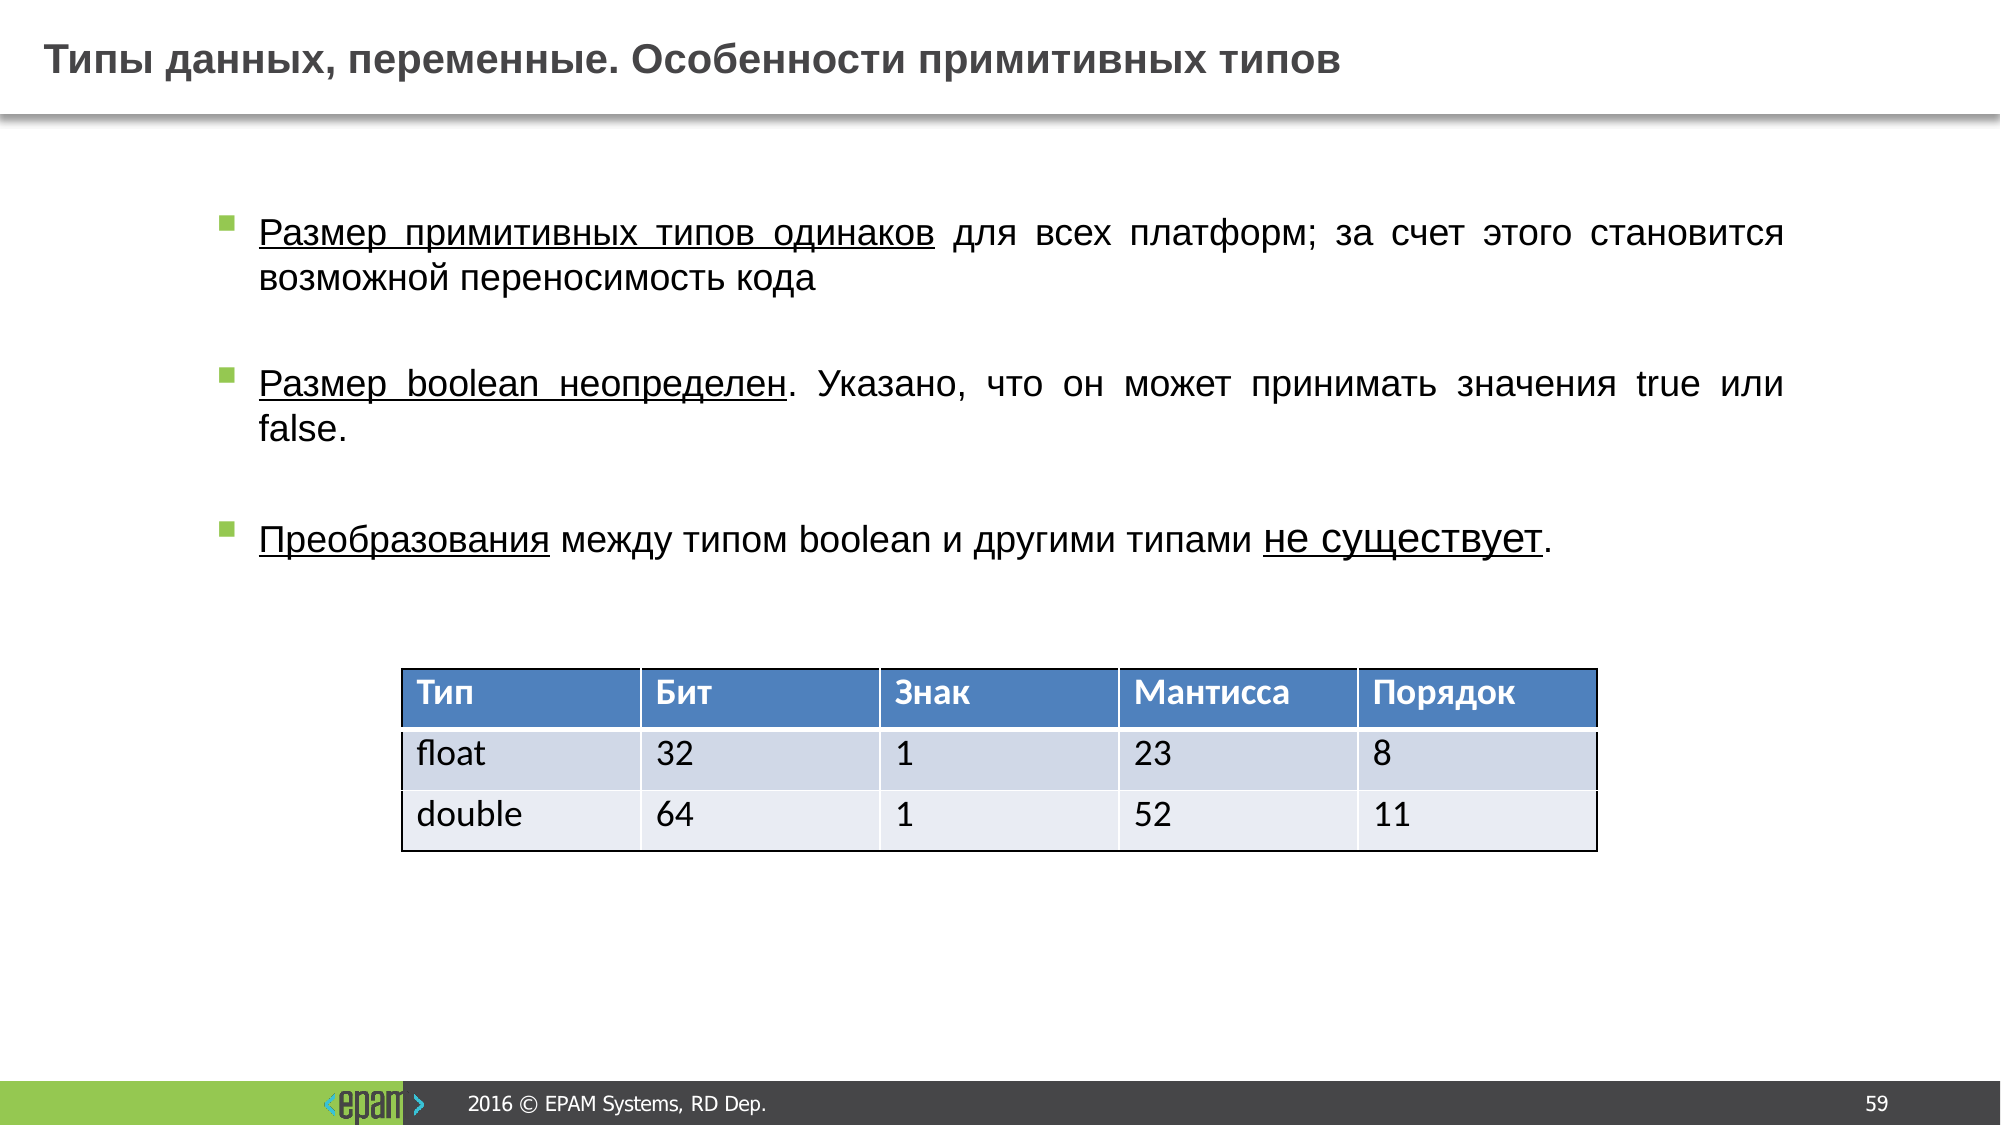

# Типы данных, переменные. Особенности примитивных типов
Размер примитивных типов одинаков для всех платформ; за счет этого становится возможной переносимость кода

Размер boolean неопределен. Указано, что он может принимать значения true или false.

Преобразования между типом boolean и другими типами не существует.

| Тип | Бит | Знак | Мантисса | Порядок |
| --- | --- | --- | --- | --- |
| float | 32 | 1 | 23 | 8 |
| double | 64 | 1 | 52 | 11 |
2016 © EPAM Systems, RD Dep.
59